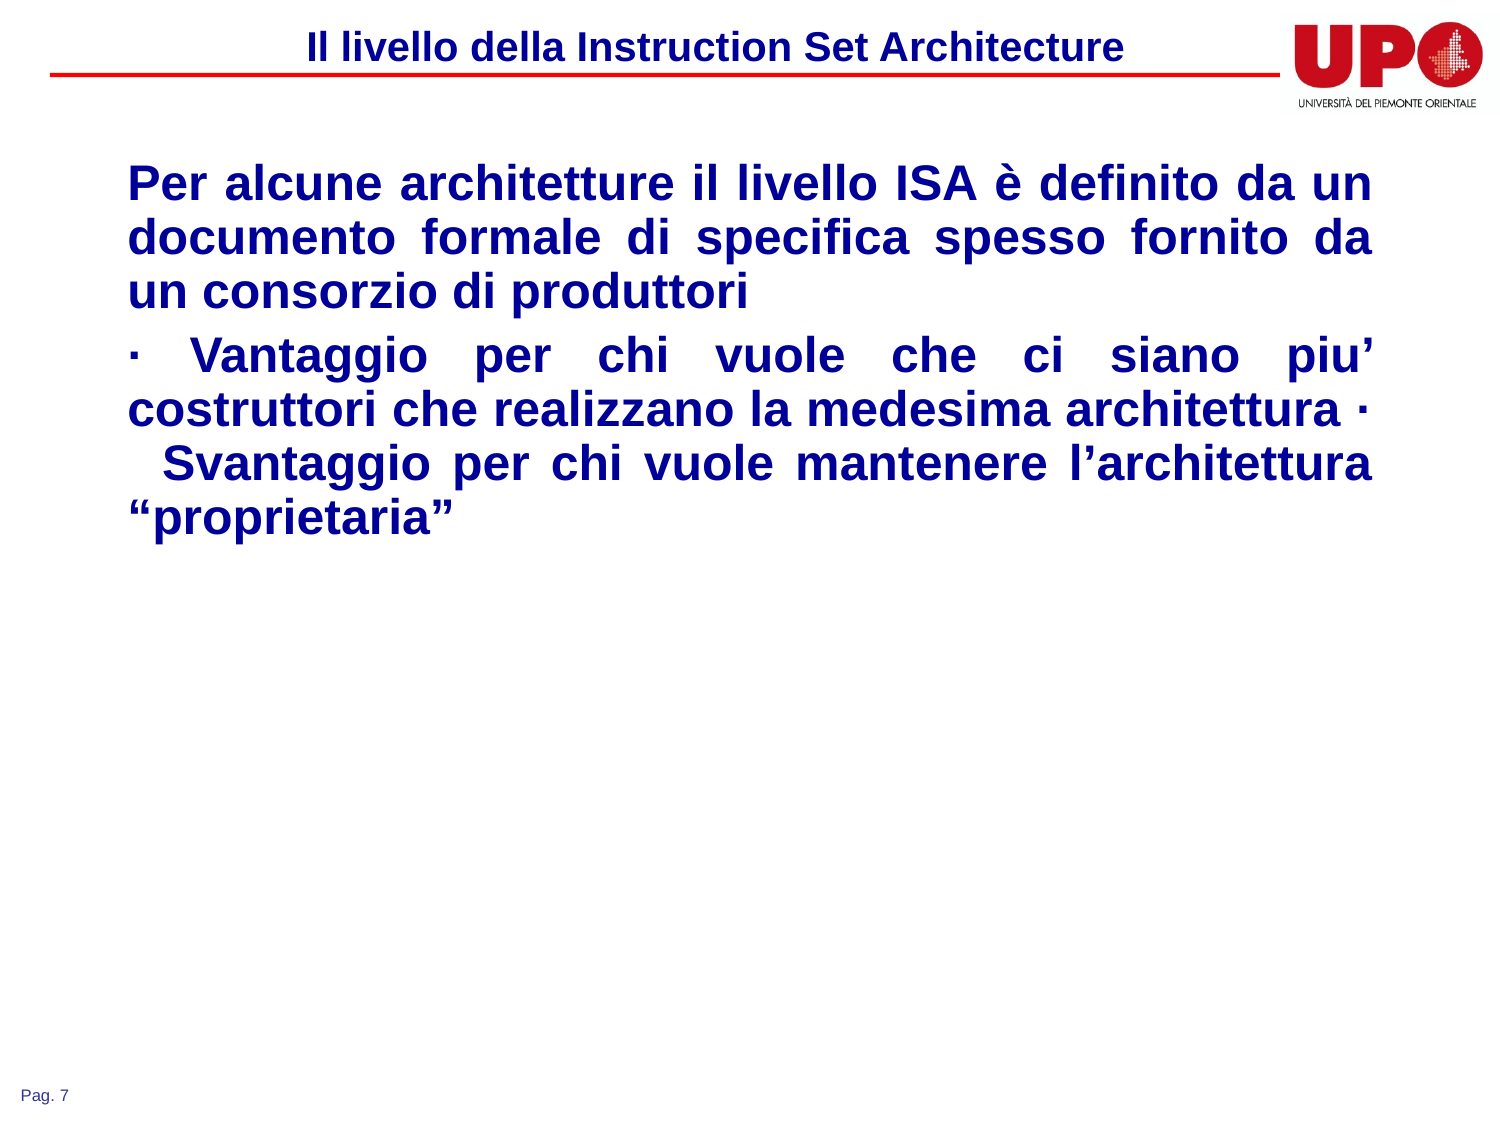

Il livello della Instruction Set Architecture
Per alcune architetture il livello ISA è definito da un documento formale di specifica spesso fornito da un consorzio di produttori
· Vantaggio per chi vuole che ci siano piu’ costruttori che realizzano la medesima architettura ·   Svantaggio per chi vuole mantenere l’architettura “proprietaria”